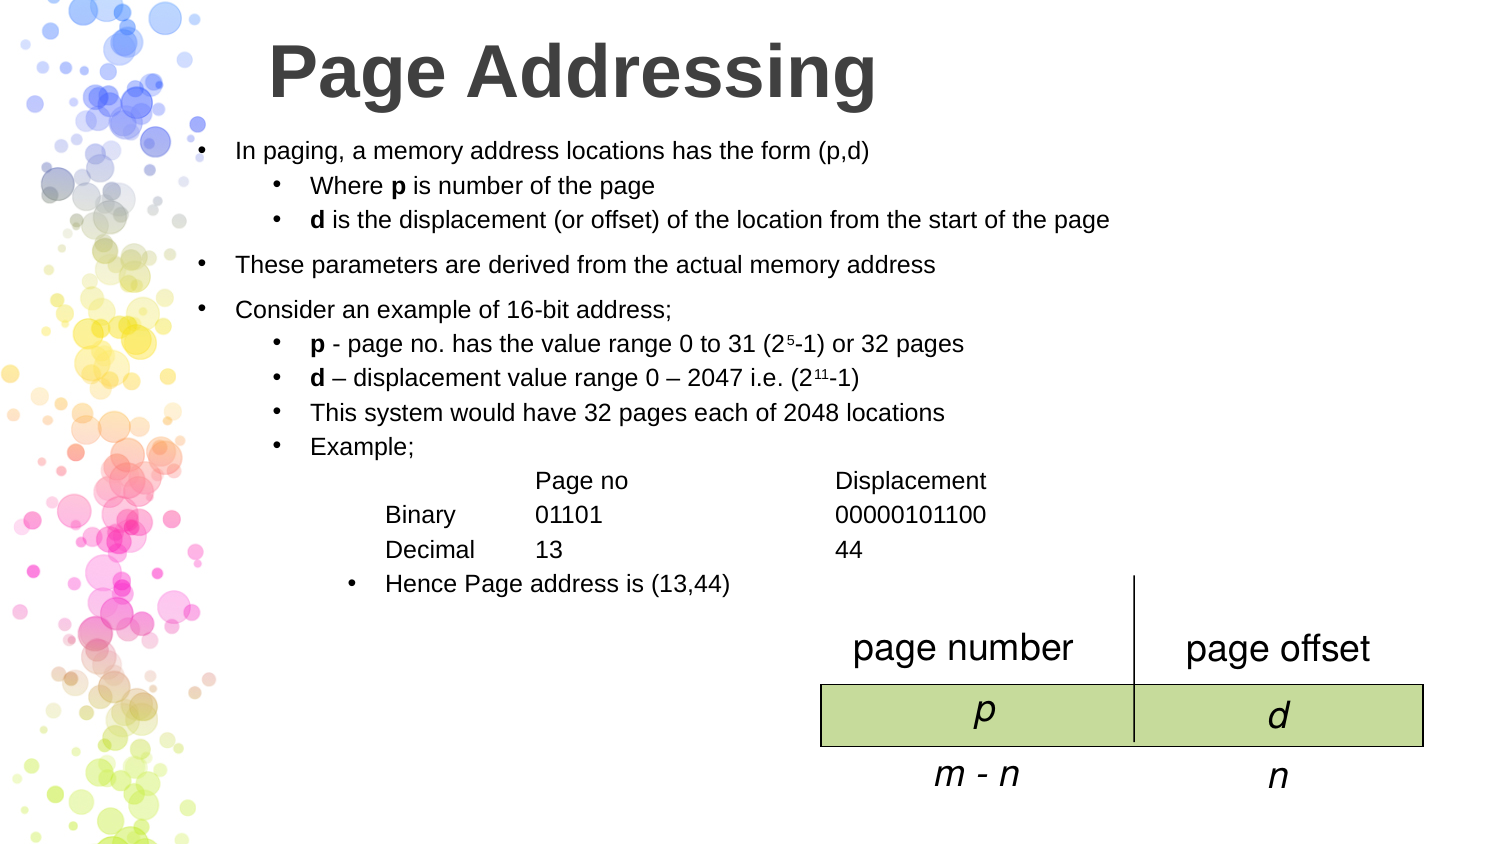

# Page Addressing
In paging, a memory address locations has the form (p,d)
Where p is number of the page
d is the displacement (or offset) of the location from the start of the page
These parameters are derived from the actual memory address
Consider an example of 16-bit address;
p - page no. has the value range 0 to 31 (25-1) or 32 pages
d – displacement value range 0 – 2047 i.e. (211-1)
This system would have 32 pages each of 2048 locations
Example;
		Page no		Displacement
	Binary	01101		00000101100
	Decimal	13		44
Hence Page address is (13,44)

page number
page offset
p
d

m - n
n